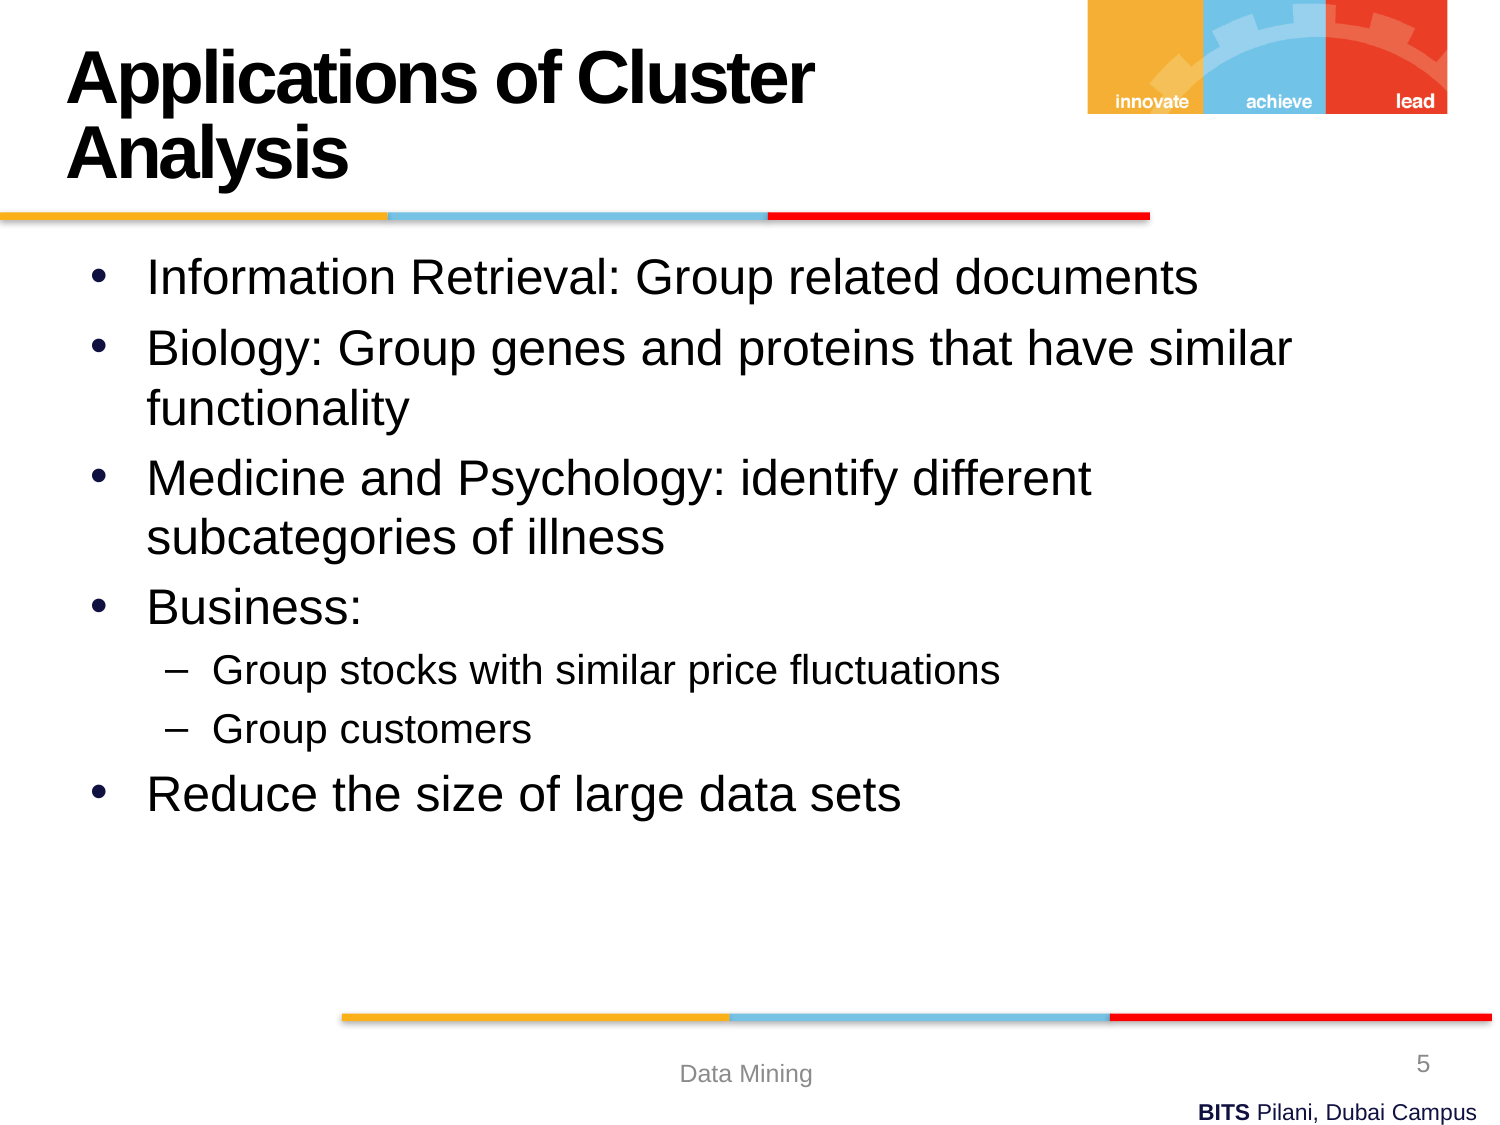

Applications of Cluster Analysis
Information Retrieval: Group related documents
Biology: Group genes and proteins that have similar functionality
Medicine and Psychology: identify different subcategories of illness
Business:
Group stocks with similar price fluctuations
Group customers
Reduce the size of large data sets

5
Data Mining